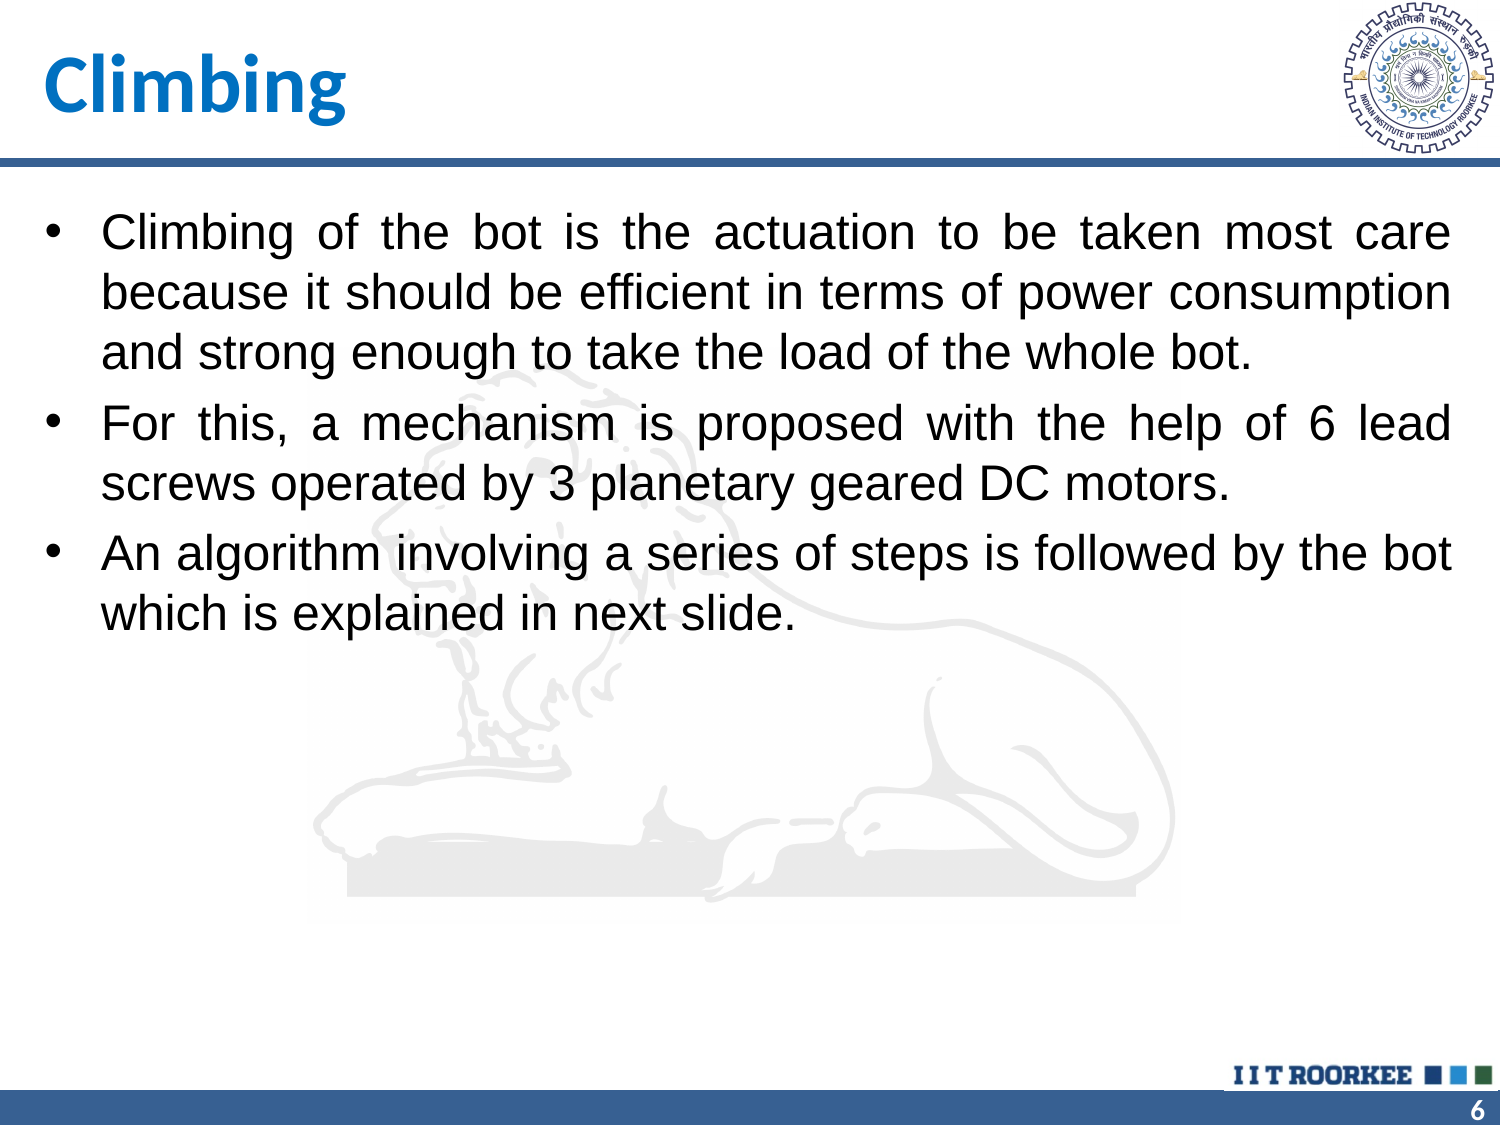

# Climbing
Climbing of the bot is the actuation to be taken most care because it should be efficient in terms of power consumption and strong enough to take the load of the whole bot.
For this, a mechanism is proposed with the help of 6 lead screws operated by 3 planetary geared DC motors.
An algorithm involving a series of steps is followed by the bot which is explained in next slide.